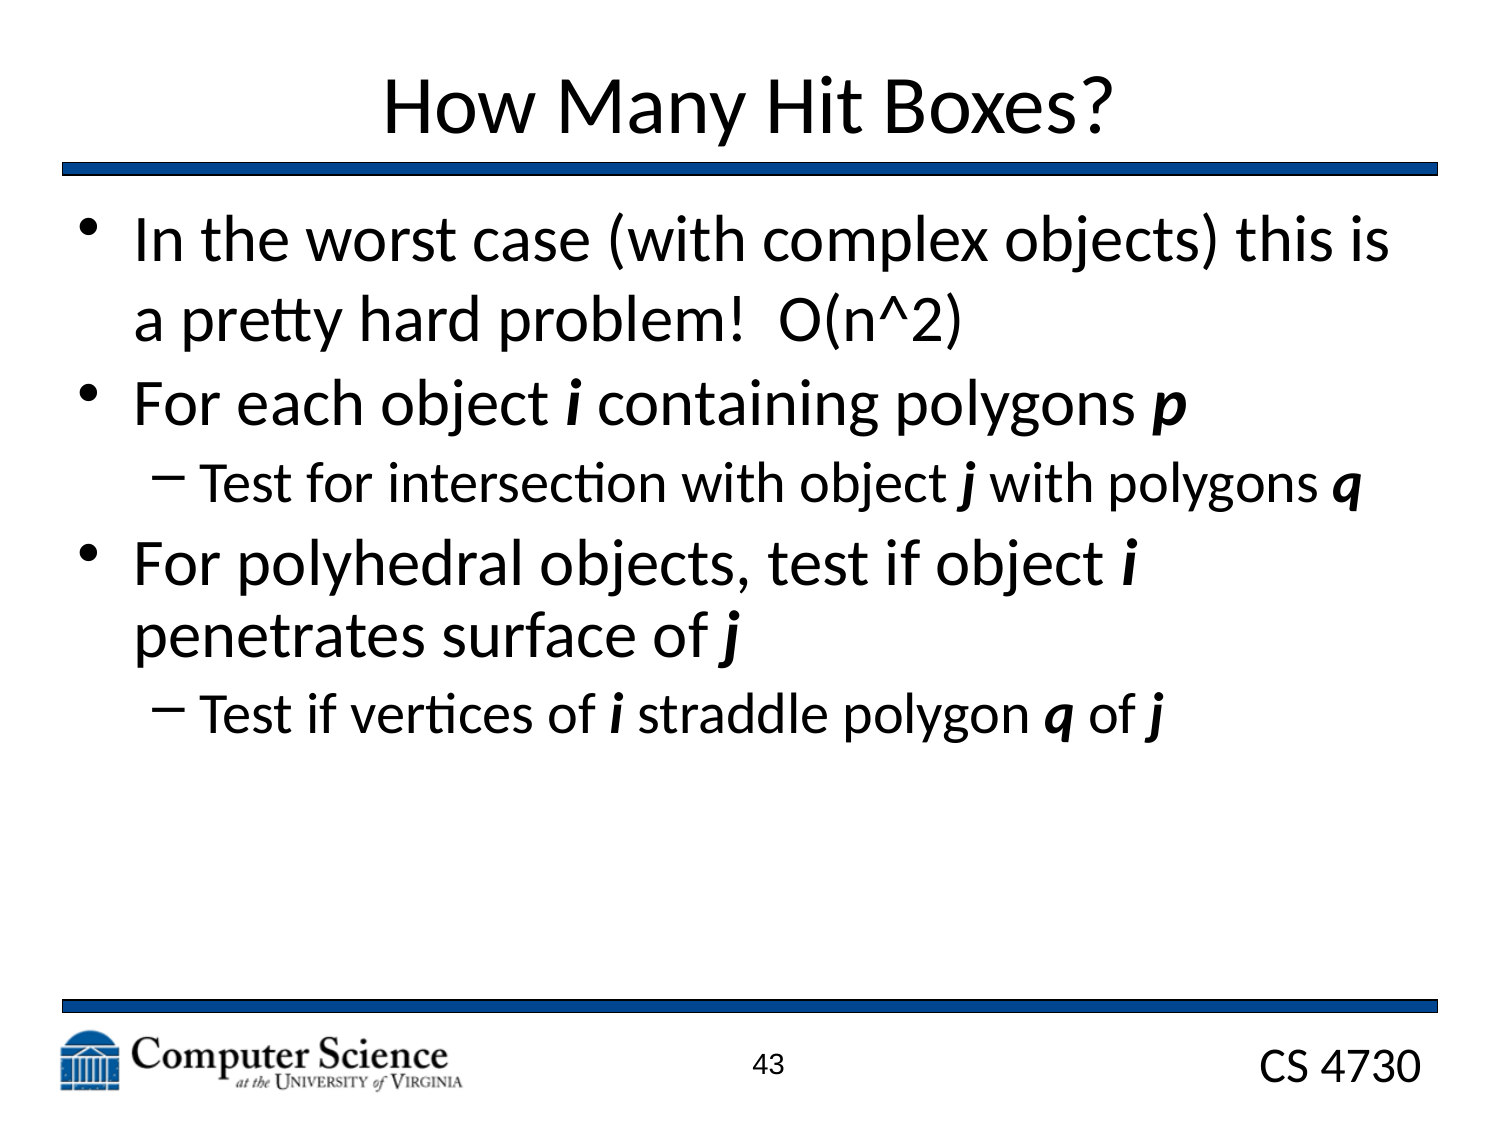

# How Many Hit Boxes?
In the worst case (with complex objects) this is a pretty hard problem!  O(n^2)
For each object i containing polygons p
Test for intersection with object j with polygons q
For polyhedral objects, test if object i penetrates surface of j
Test if vertices of i straddle polygon q of j

43